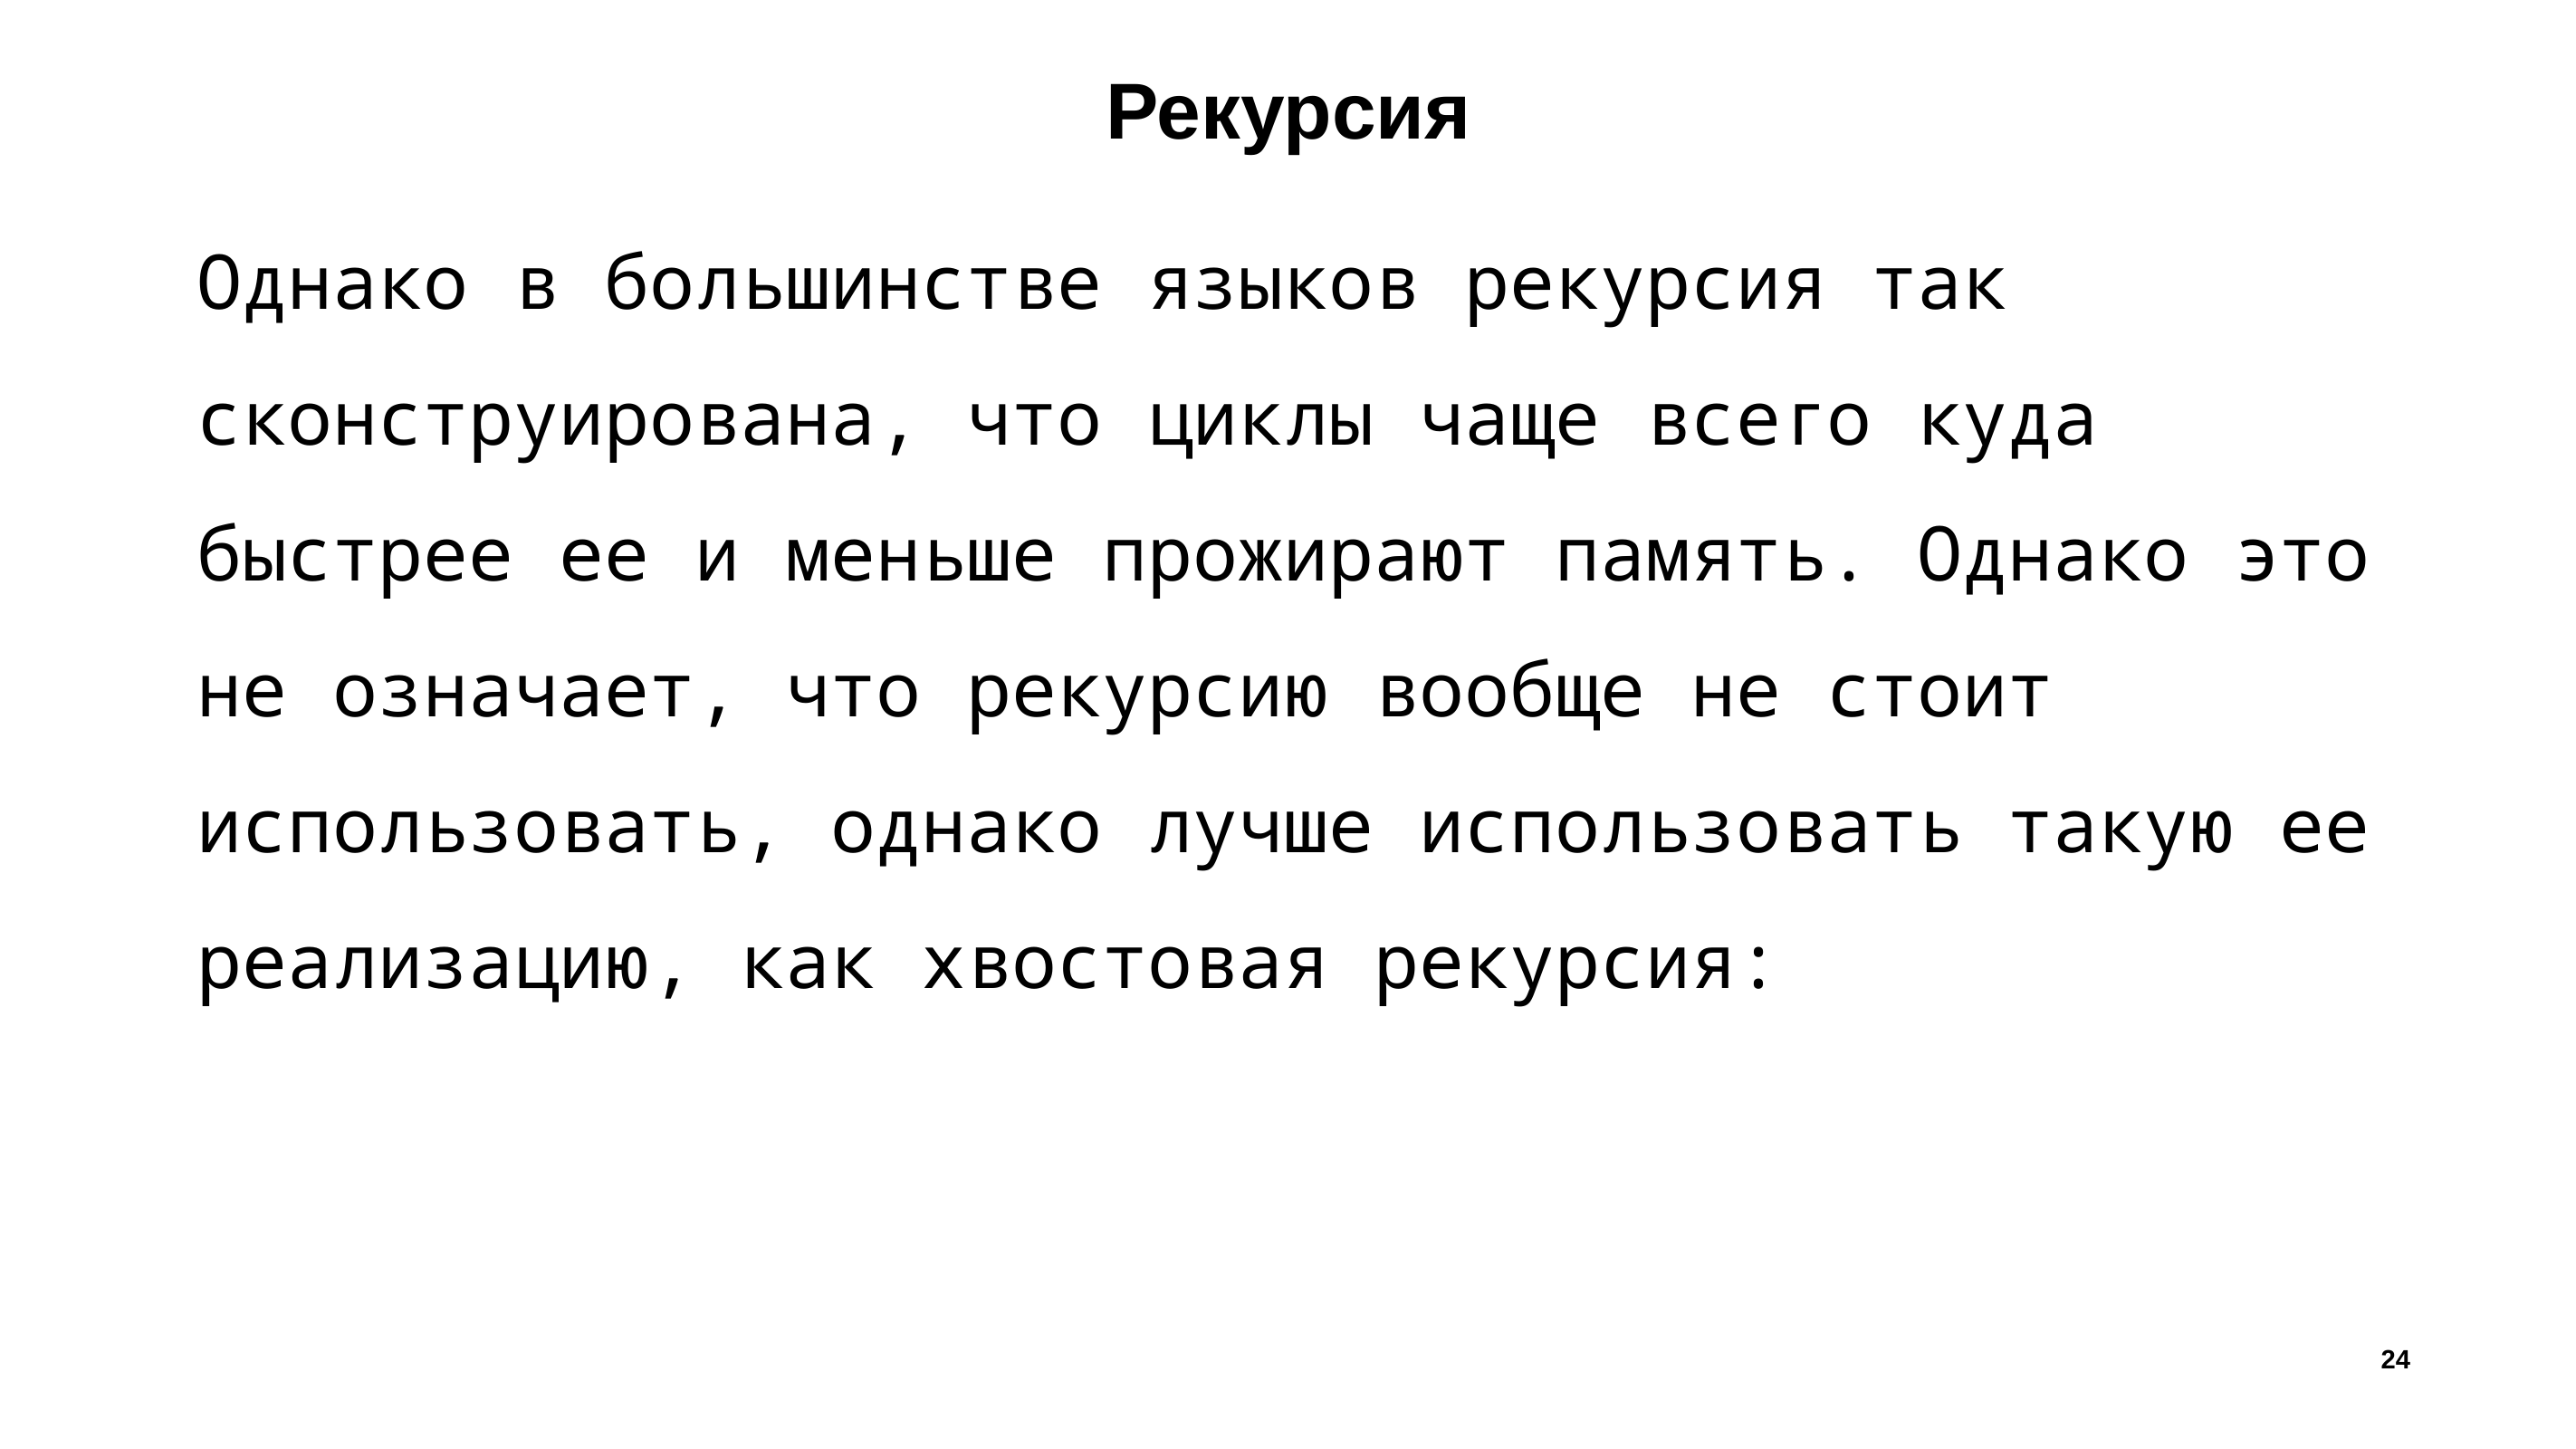

# Рекурсия
Однако в большинстве языков рекурсия так сконструирована, что циклы чаще всего куда быстрее ее и меньше прожирают память. Однако это не означает, что рекурсию вообще не стоит использовать, однако лучше использовать такую ее реализацию, как хвостовая рекурсия:
24